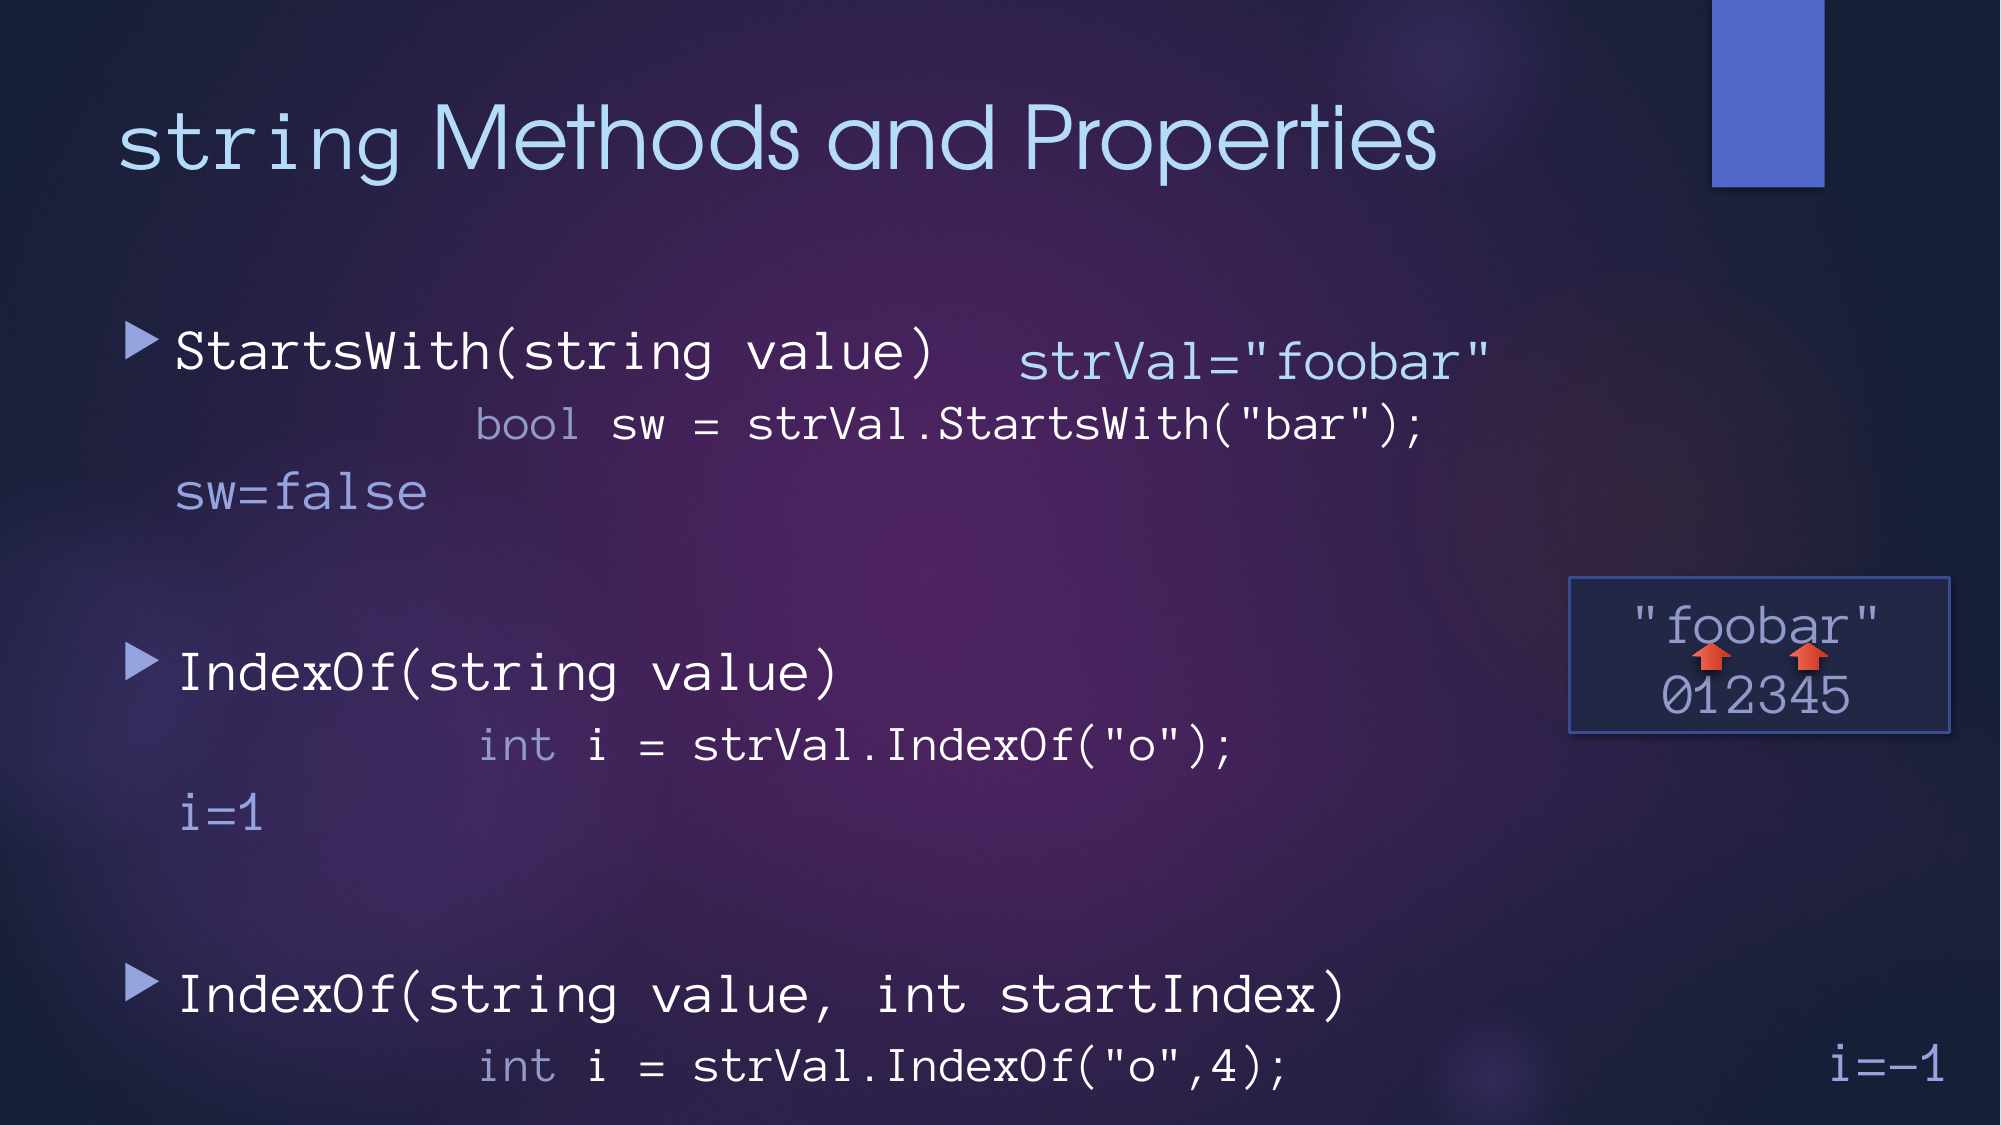

string Methods and Properties
																	strVal="foobar"
StartsWith(string value)
		bool sw = strVal.StartsWith("bar");	 		sw=false

IndexOf(string value)
		int i = strVal.IndexOf("o");	 				i=1

IndexOf(string value, int startIndex)
		int i = strVal.IndexOf("o",4);	 			i=-1
"foobar"
012345